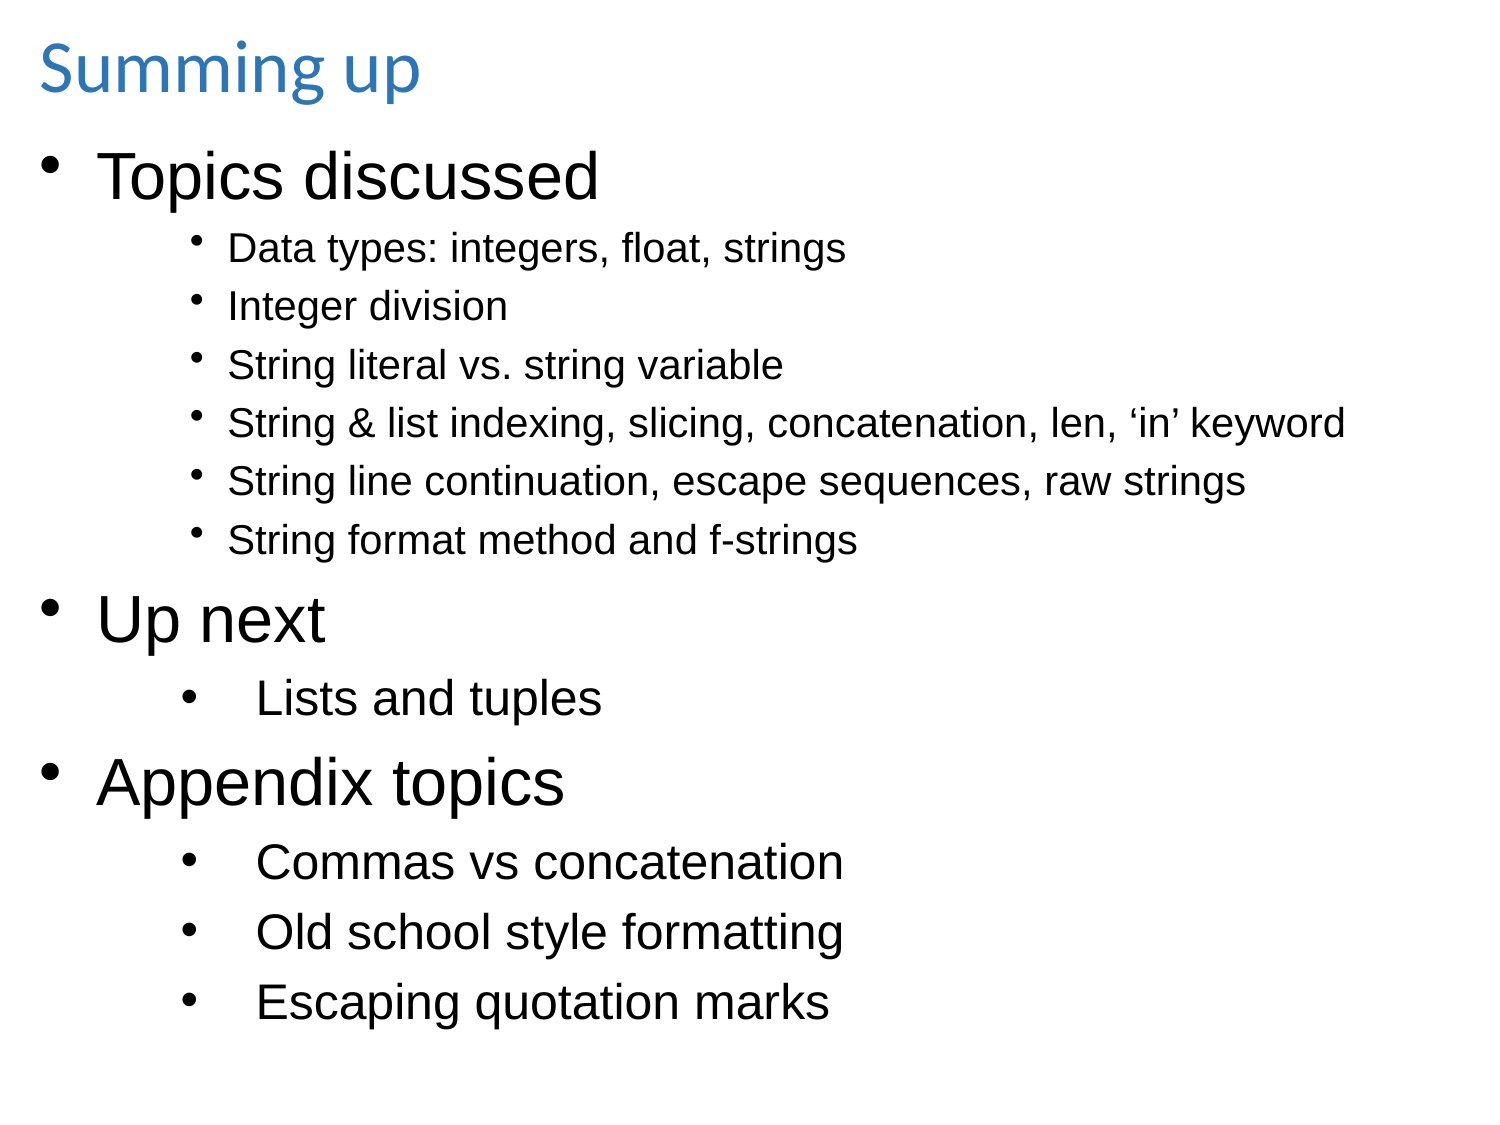

# Summing up
Topics discussed
Data types: integers, float, strings
Integer division
String literal vs. string variable
String & list indexing, slicing, concatenation, len, ‘in’ keyword
String line continuation, escape sequences, raw strings
String format method and f-strings
Up next
Lists and tuples
Appendix topics
Commas vs concatenation
Old school style formatting
Escaping quotation marks